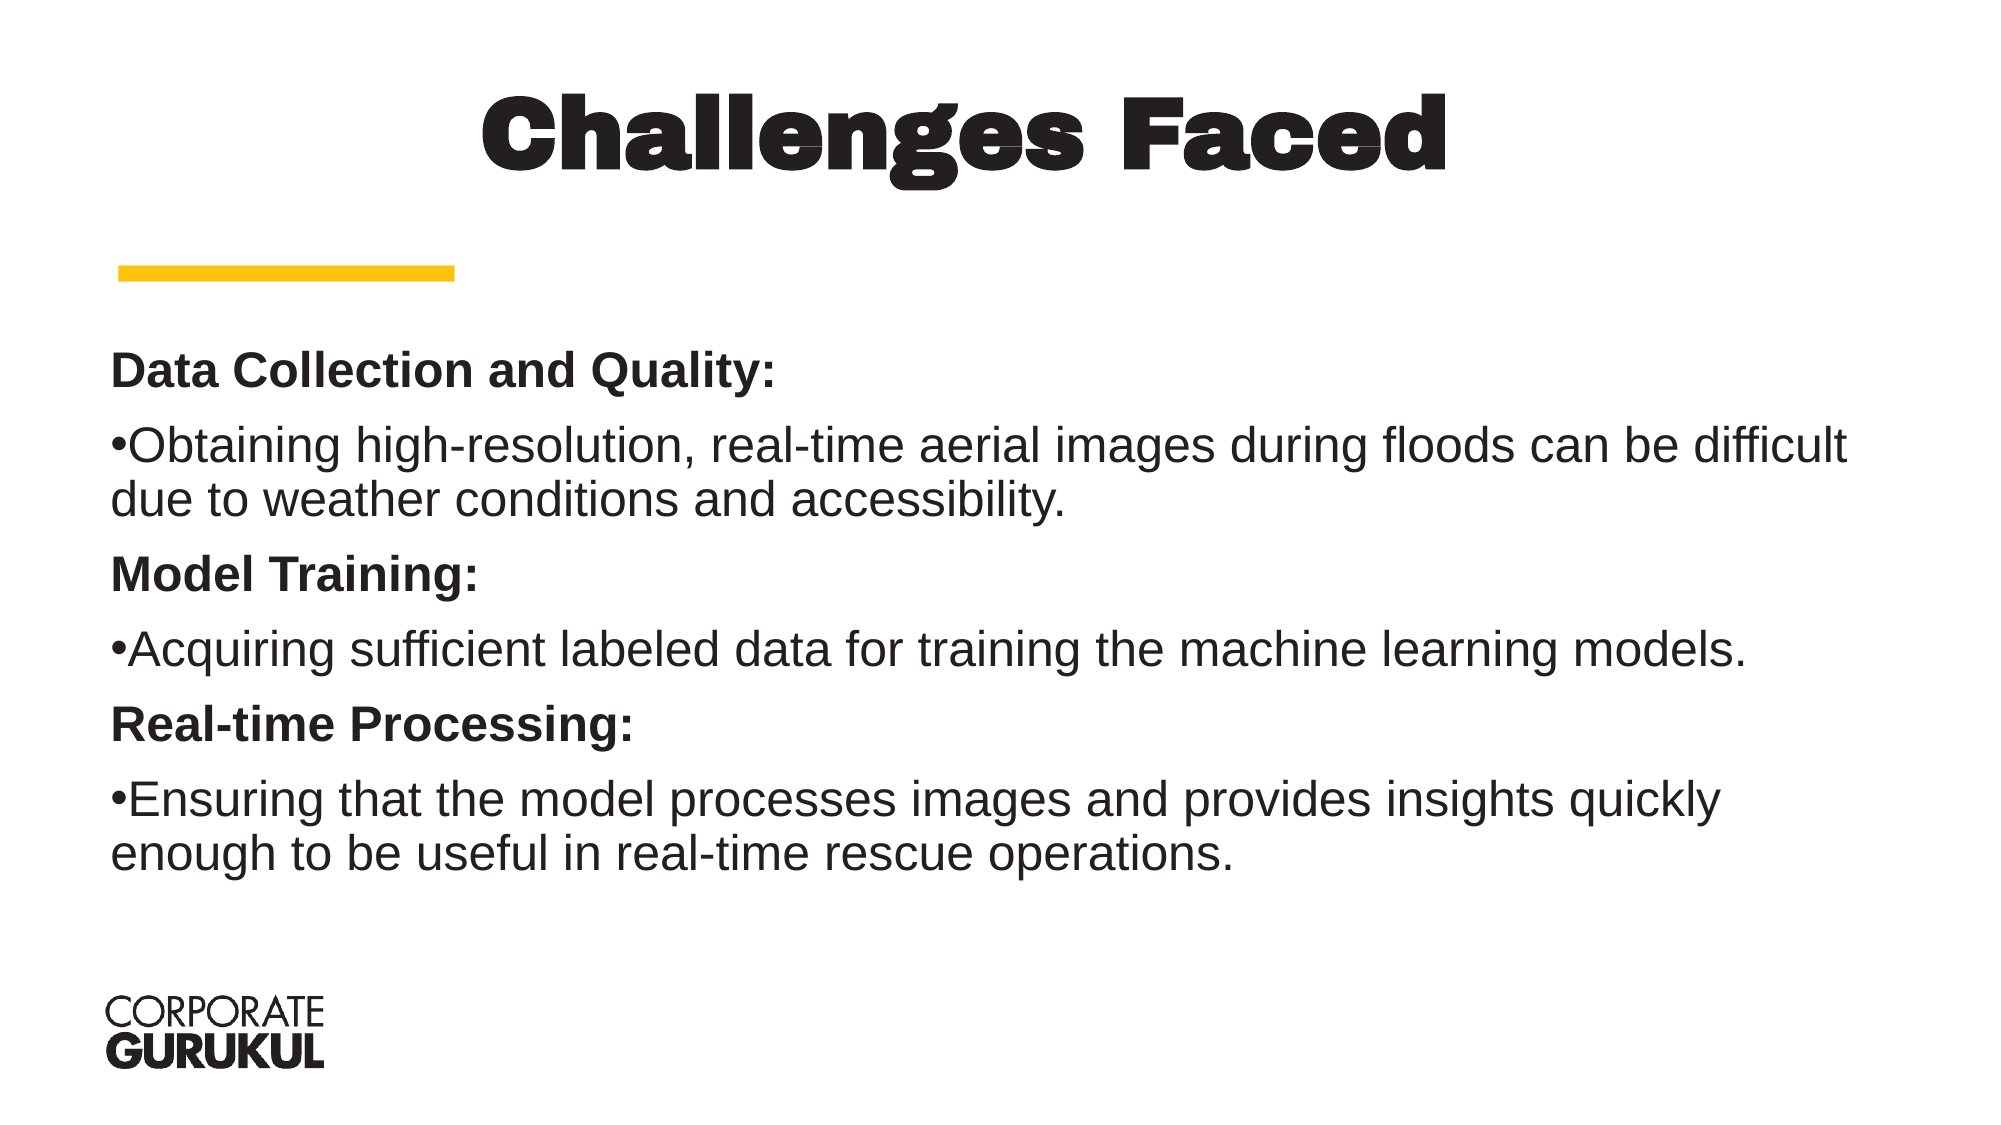

Challenges Faced
Data Collection and Quality:
Obtaining high-resolution, real-time aerial images during floods can be difficult due to weather conditions and accessibility.
Model Training:
Acquiring sufficient labeled data for training the machine learning models.
Real-time Processing:
Ensuring that the model processes images and provides insights quickly enough to be useful in real-time rescue operations.